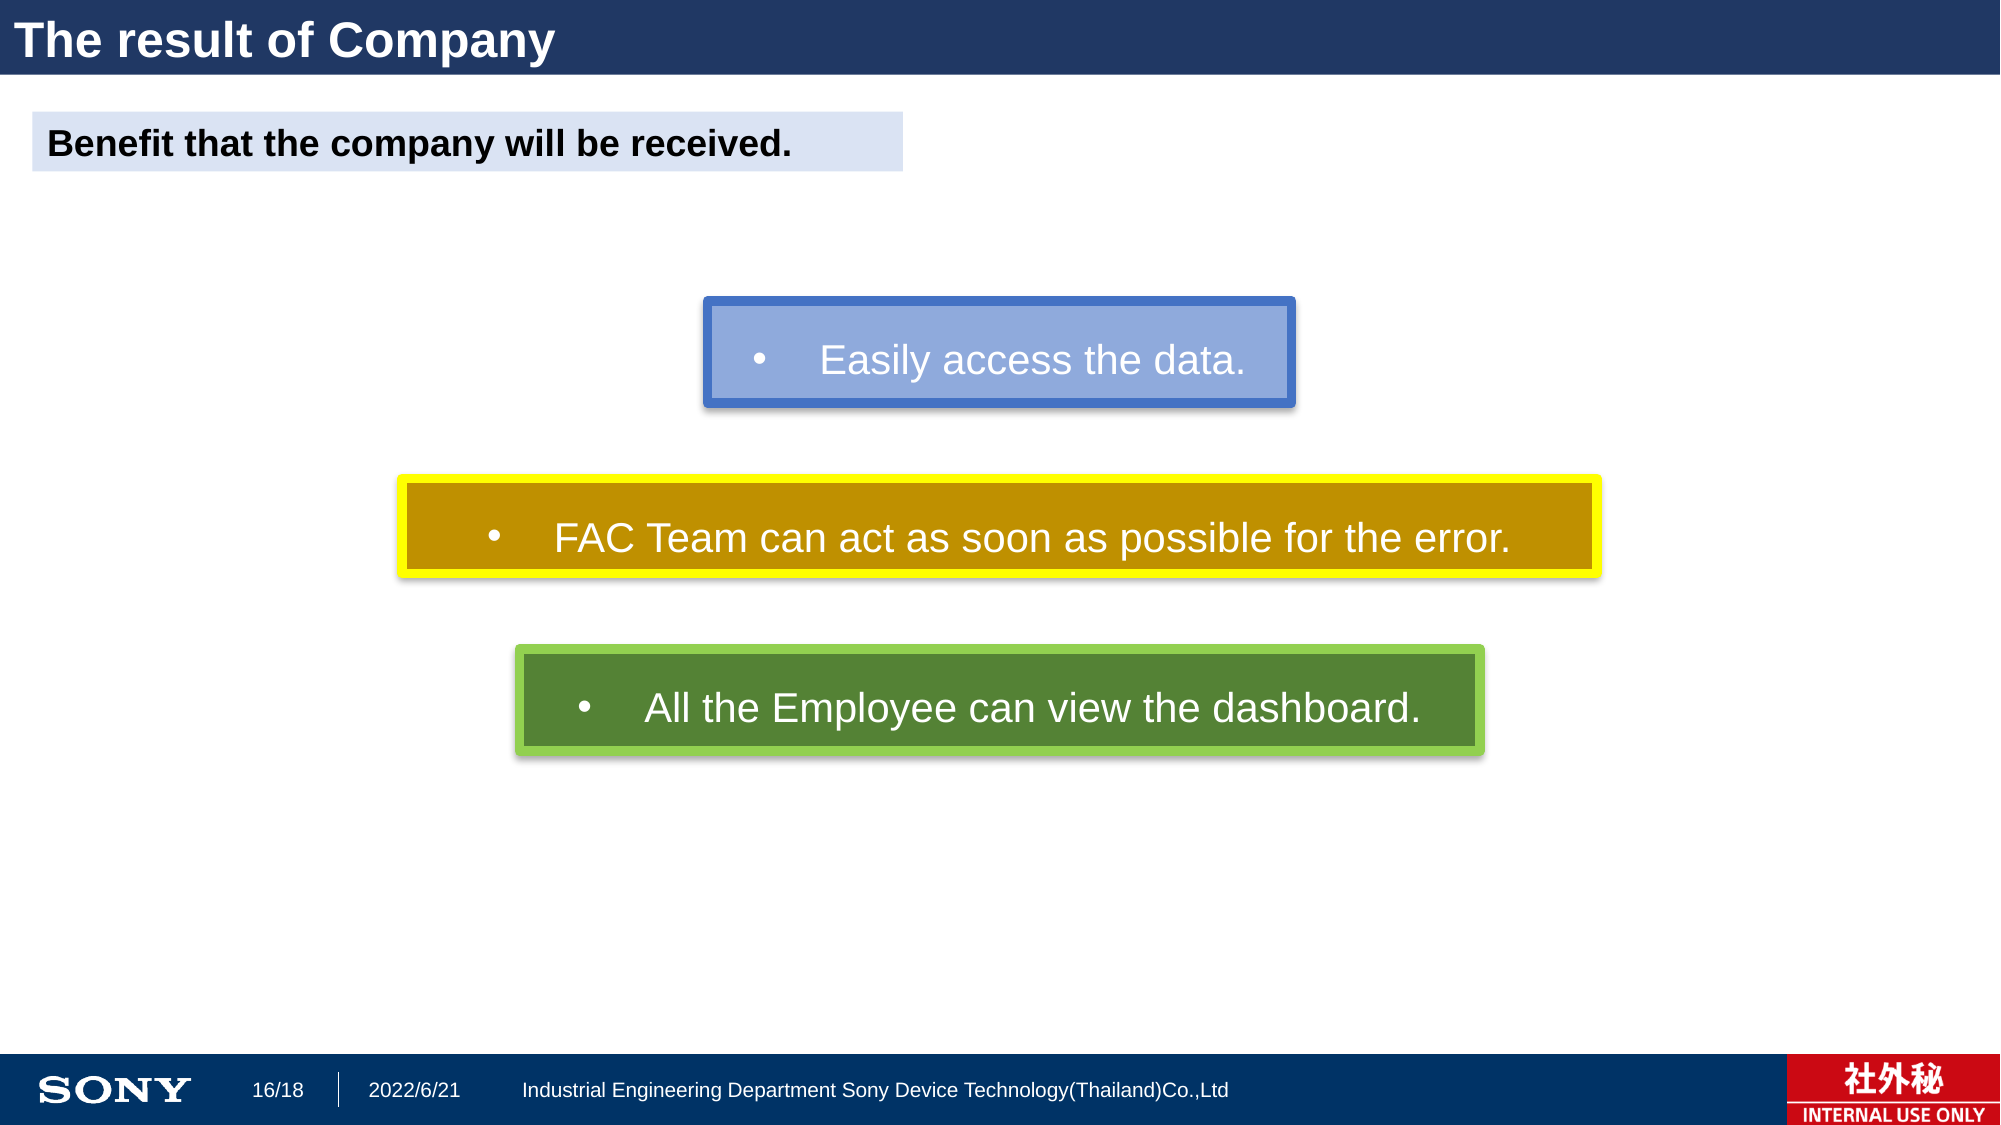

The result of Company
Benefit that the company will be received.
Easily access the data.
FAC Team can act as soon as possible for the error.
All the Employee can view the dashboard.